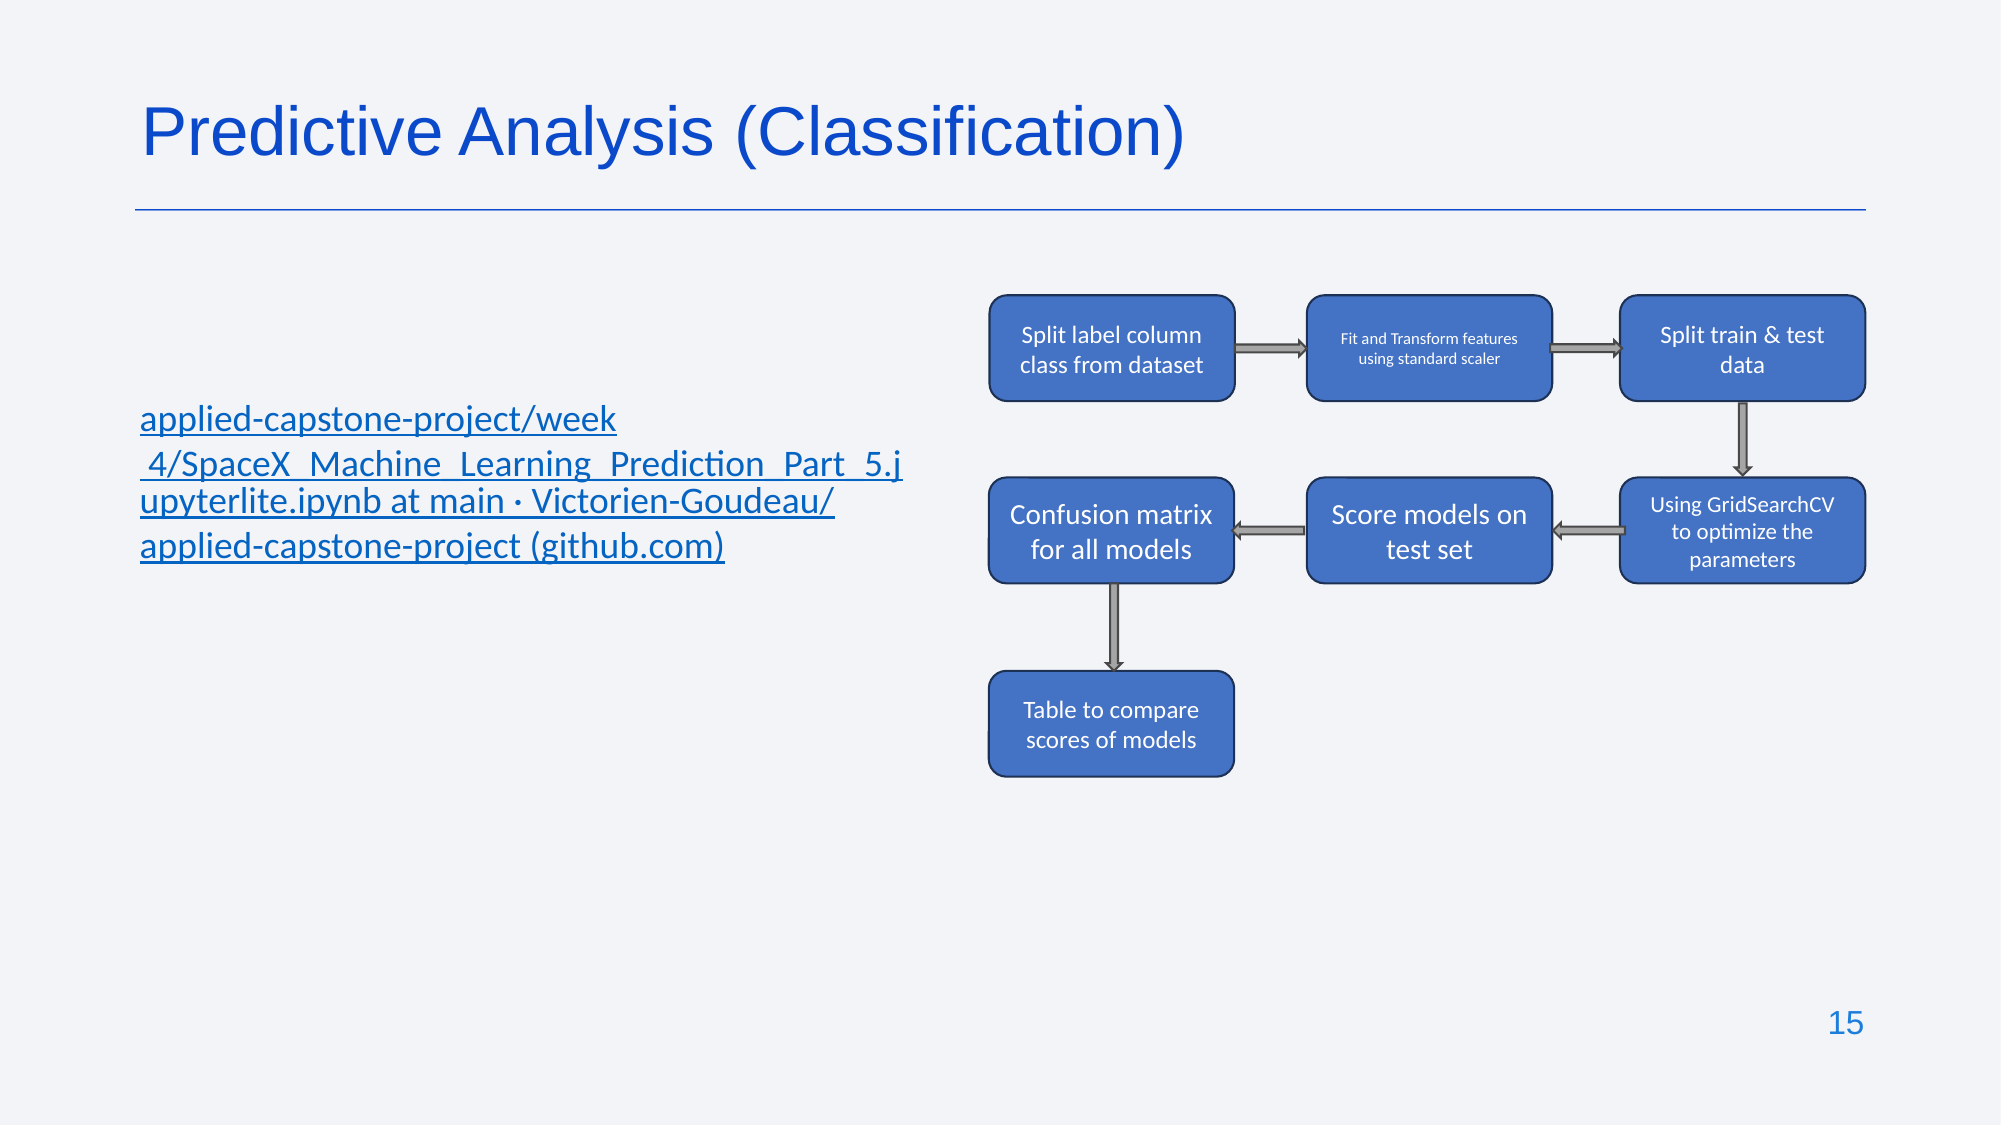

Predictive Analysis (Classification)
Split label column class from dataset
Fit and Transform features using standard scaler
Split train & test data

applied-capstone-project/week 4/SpaceX_Machine_Learning_Prediction_Part_5.jupyterlite.ipynb at main · Victorien-Goudeau/applied-capstone-project (github.com)

Confusion matrix for all models
Score models on test set
Using GridSearchCV to optimize the parameters

Table to compare scores of models
15